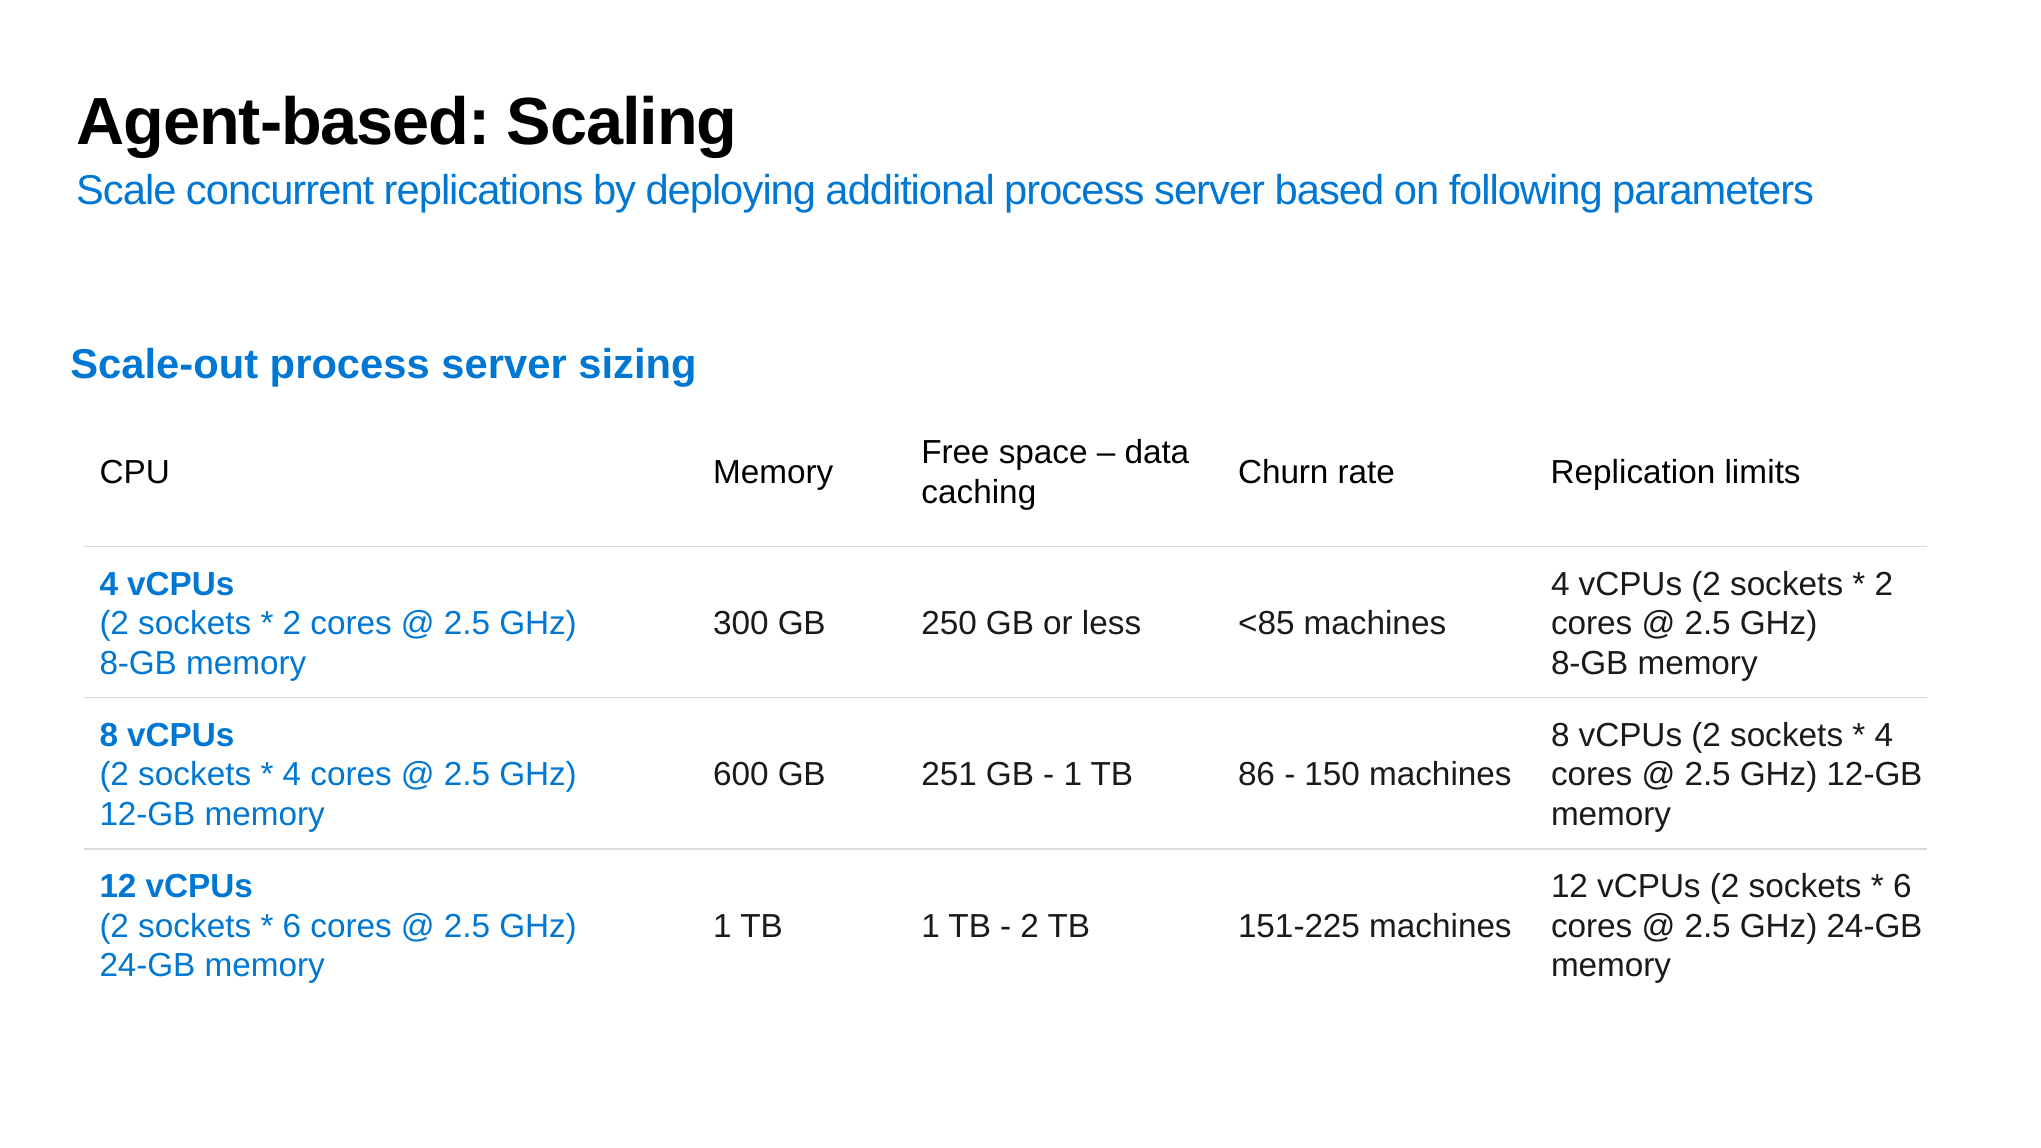

# Agent-based: Scaling

Scale concurrent replications by deploying additional process server based on following parameters
Scale-out process server sizing
| CPU | Memory | Free space – data caching | Churn rate | Replication limits |
| --- | --- | --- | --- | --- |
| 4 vCPUs (2 sockets \* 2 cores @ 2.5 GHz) 8-GB memory | 300 GB | 250 GB or less | <85 machines | 4 vCPUs (2 sockets \* 2 cores @ 2.5 GHz) 8-GB memory |
| 8 vCPUs (2 sockets \* 4 cores @ 2.5 GHz) 12-GB memory | 600 GB | 251 GB - 1 TB | 86 - 150 machines | 8 vCPUs (2 sockets \* 4 cores @ 2.5 GHz) 12-GB memory |
| 12 vCPUs (2 sockets \* 6 cores @ 2.5 GHz) 24-GB memory | 1 TB | 1 TB - 2 TB | 151-225 machines | 12 vCPUs (2 sockets \* 6 cores @ 2.5 GHz) 24-GB memory |